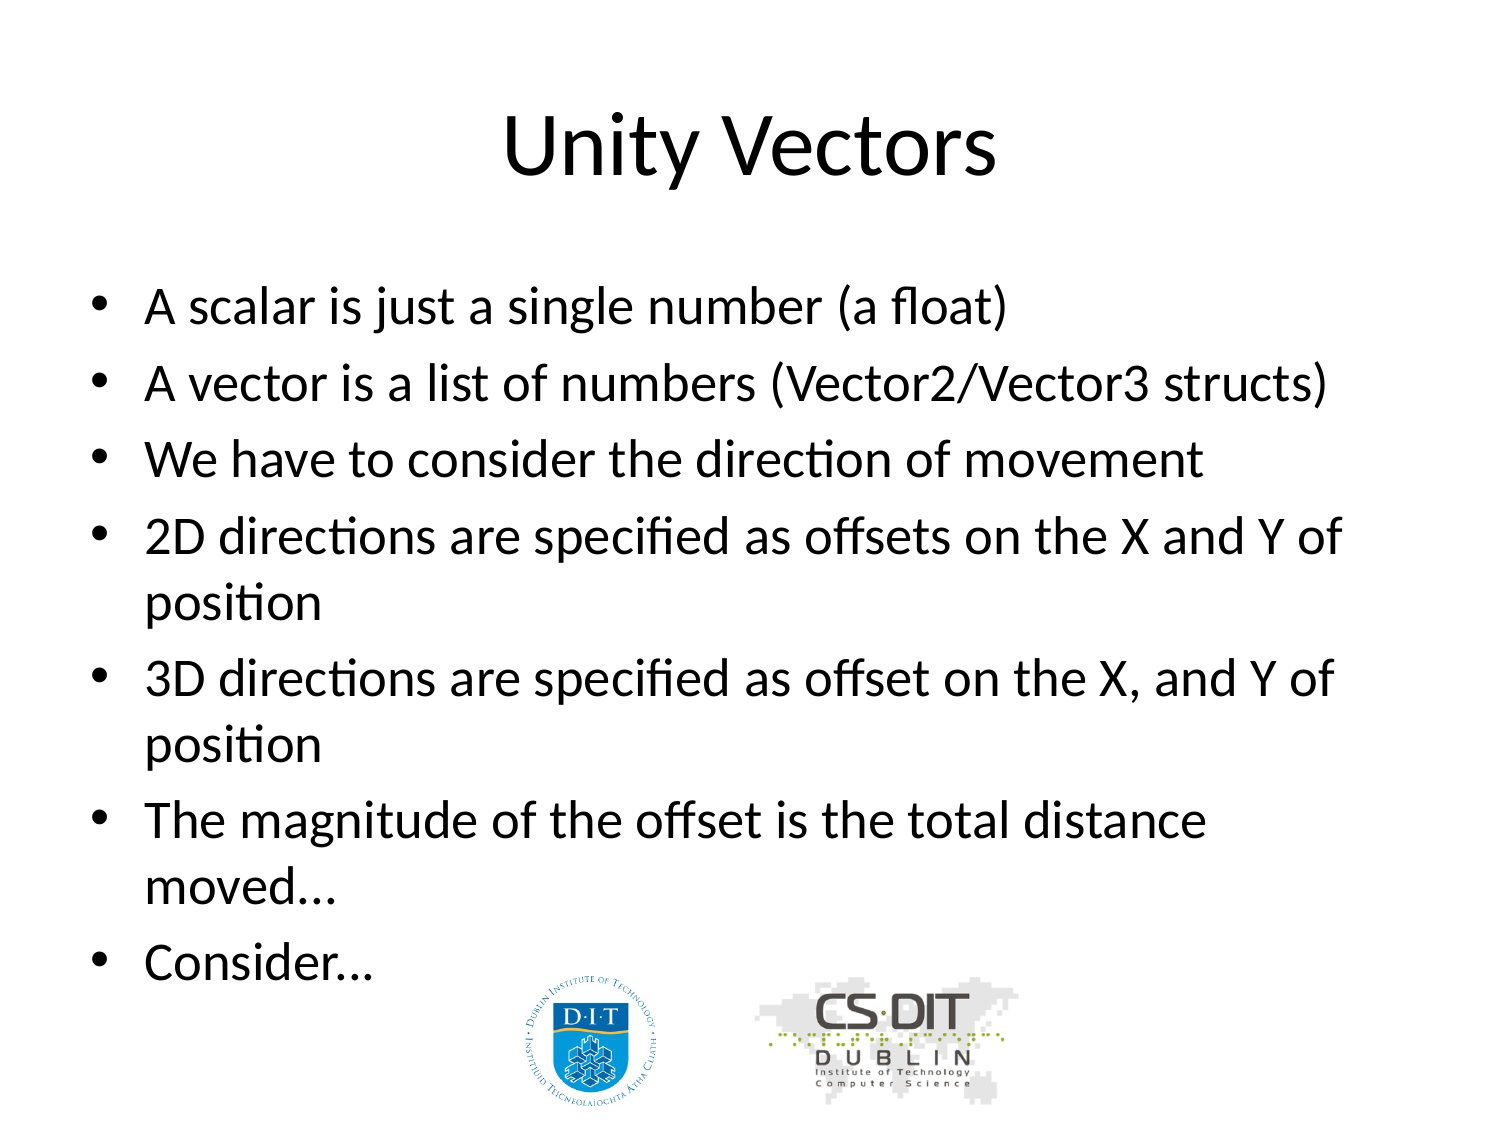

# Unity Vectors
A scalar is just a single number (a float)
A vector is a list of numbers (Vector2/Vector3 structs)
We have to consider the direction of movement
2D directions are specified as offsets on the X and Y of position
3D directions are specified as offset on the X, and Y of position
The magnitude of the offset is the total distance moved...
Consider...